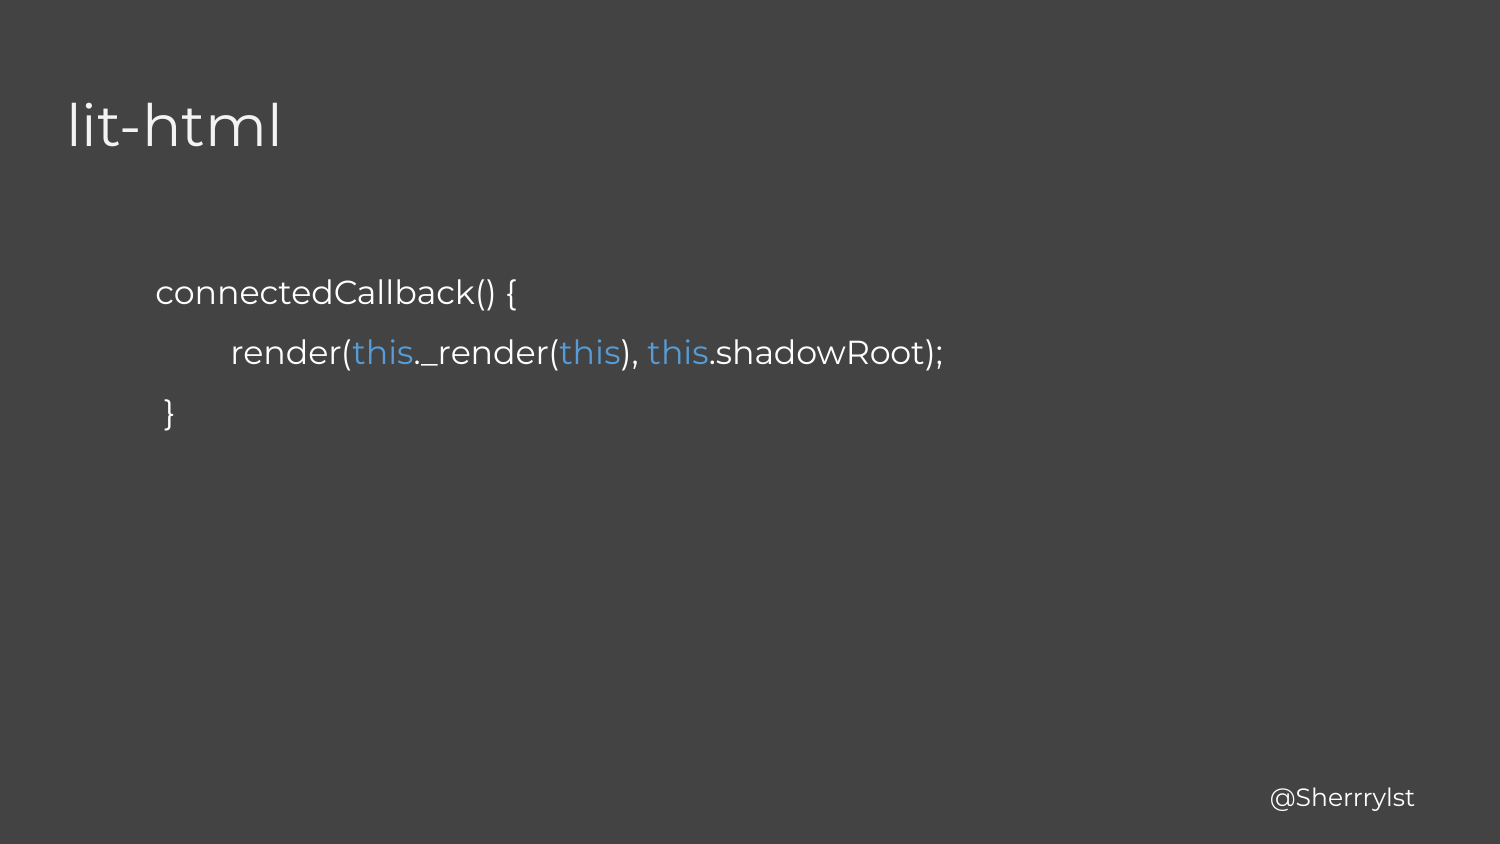

# lit-html
connectedCallback() {
render(this._render(this), this.shadowRoot);
 }

@Sherrrylst